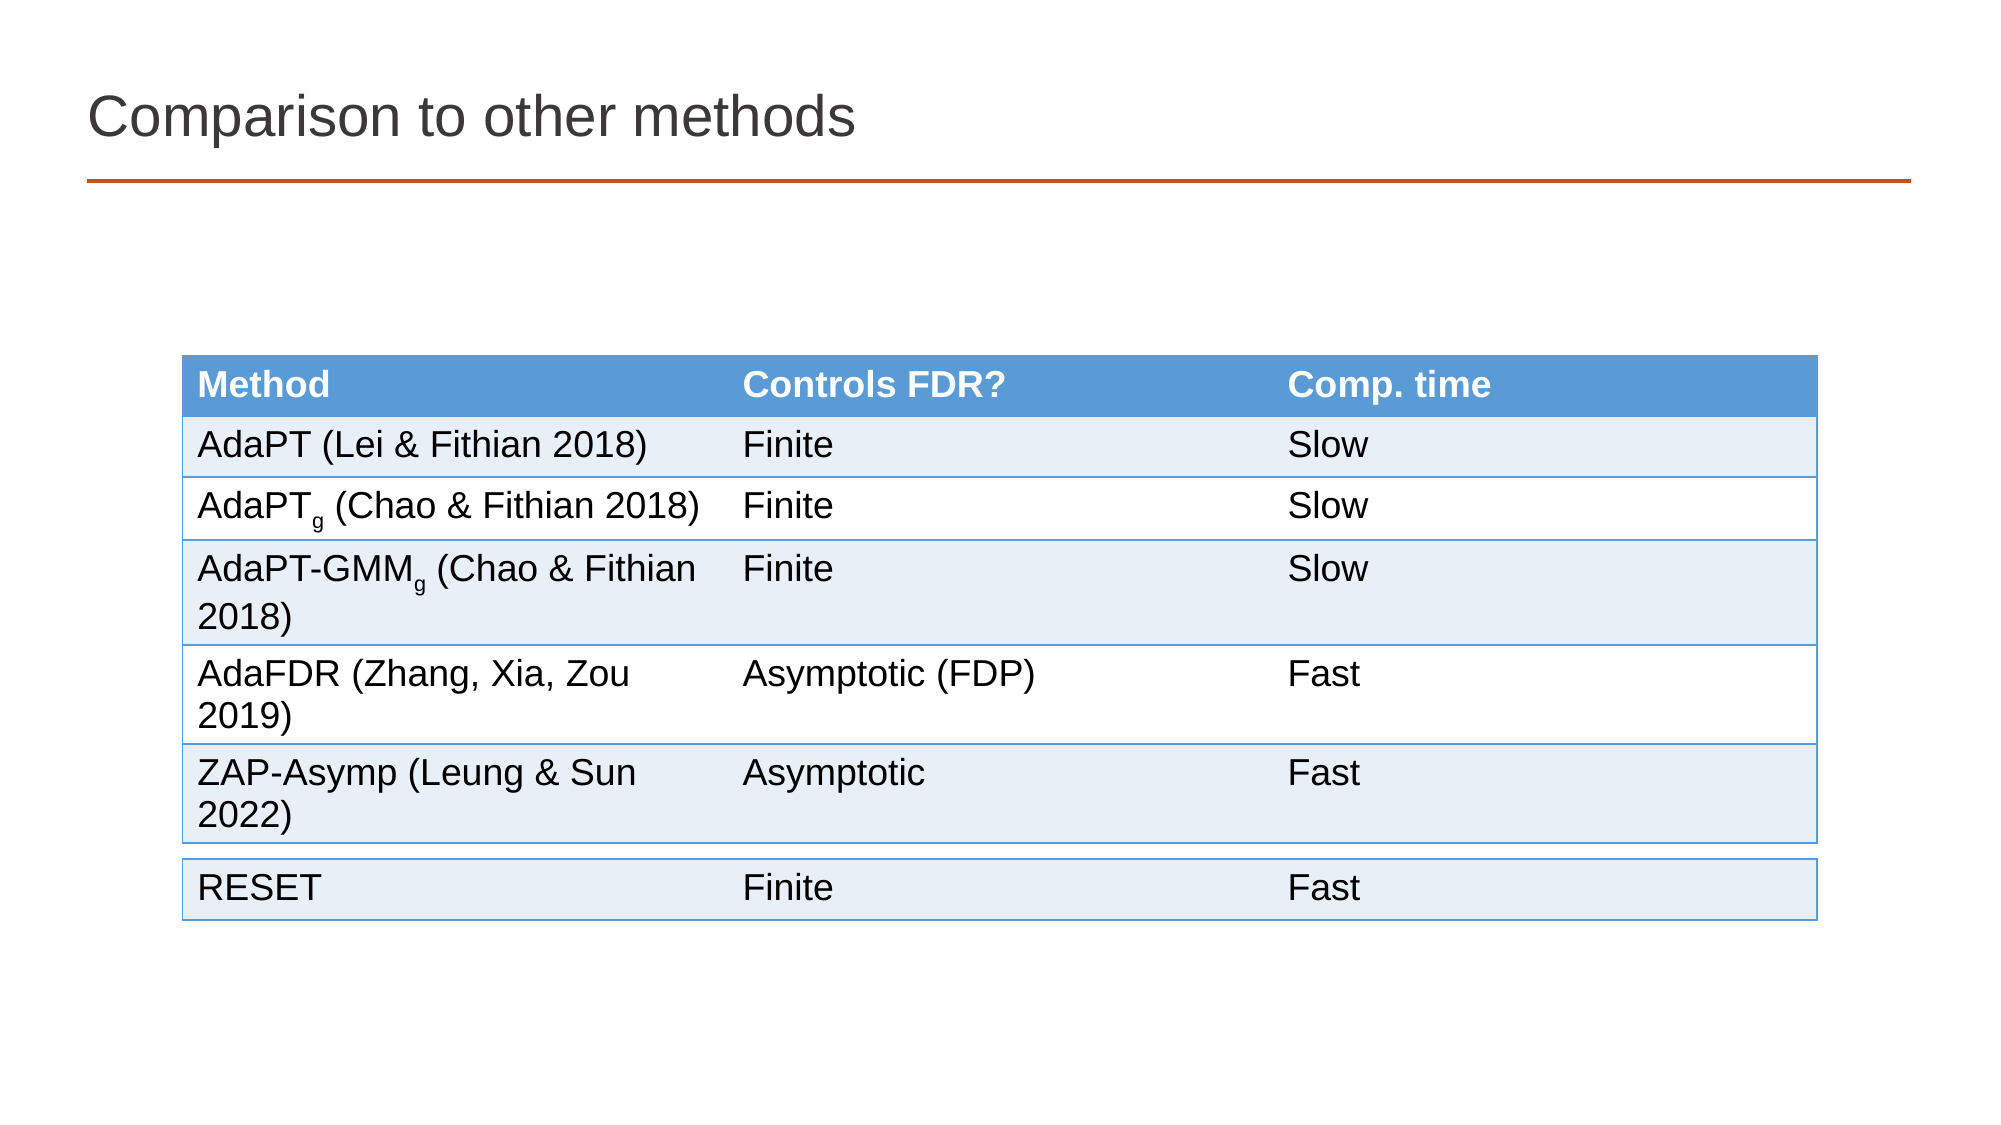

# Comparison to other methods
| Method | Controls FDR? | Comp. time |
| --- | --- | --- |
| AdaPT (Lei & Fithian 2018) | Finite | Slow |
| AdaPTg (Chao & Fithian 2018) | Finite | Slow |
| AdaPT-GMMg (Chao & Fithian 2018) | Finite | Slow |
| AdaFDR (Zhang, Xia, Zou 2019) | Asymptotic (FDP) | Fast |
| ZAP-Asymp (Leung & Sun 2022) | Asymptotic | Fast |
| RESET | Finite | Fast |
| --- | --- | --- |